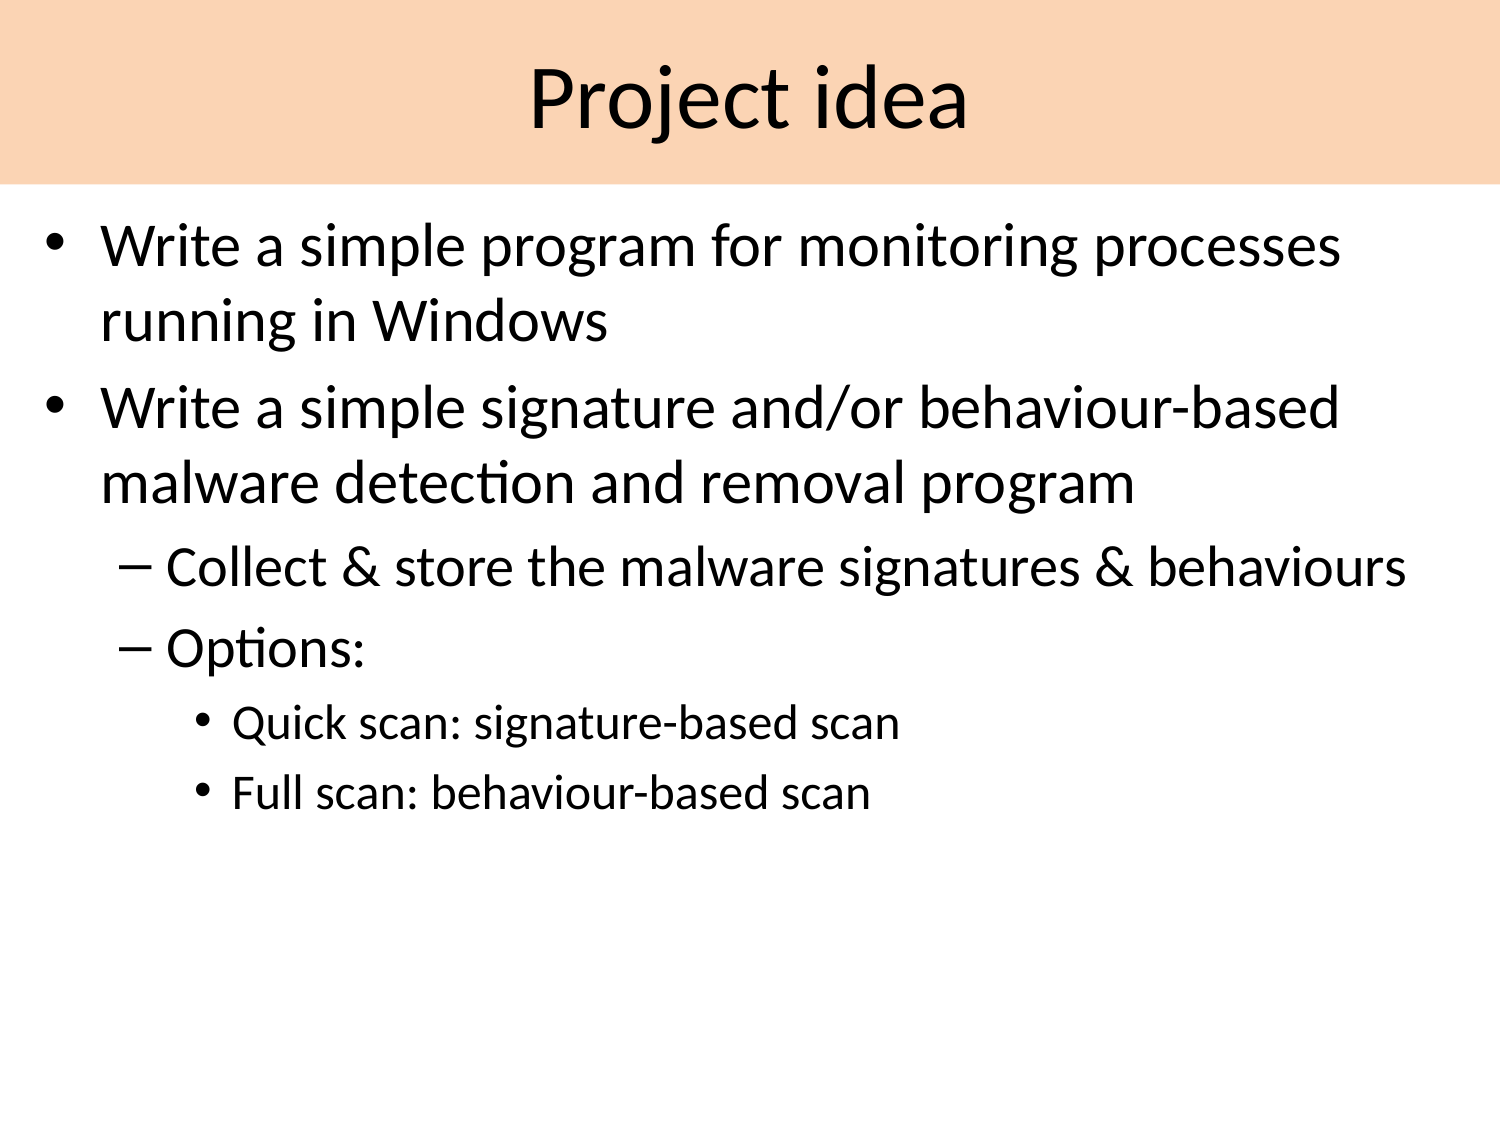

# Project idea
Write a simple program for monitoring processes running in Windows
Write a simple signature and/or behaviour-based malware detection and removal program
Collect & store the malware signatures & behaviours
Options:
Quick scan: signature-based scan
Full scan: behaviour-based scan